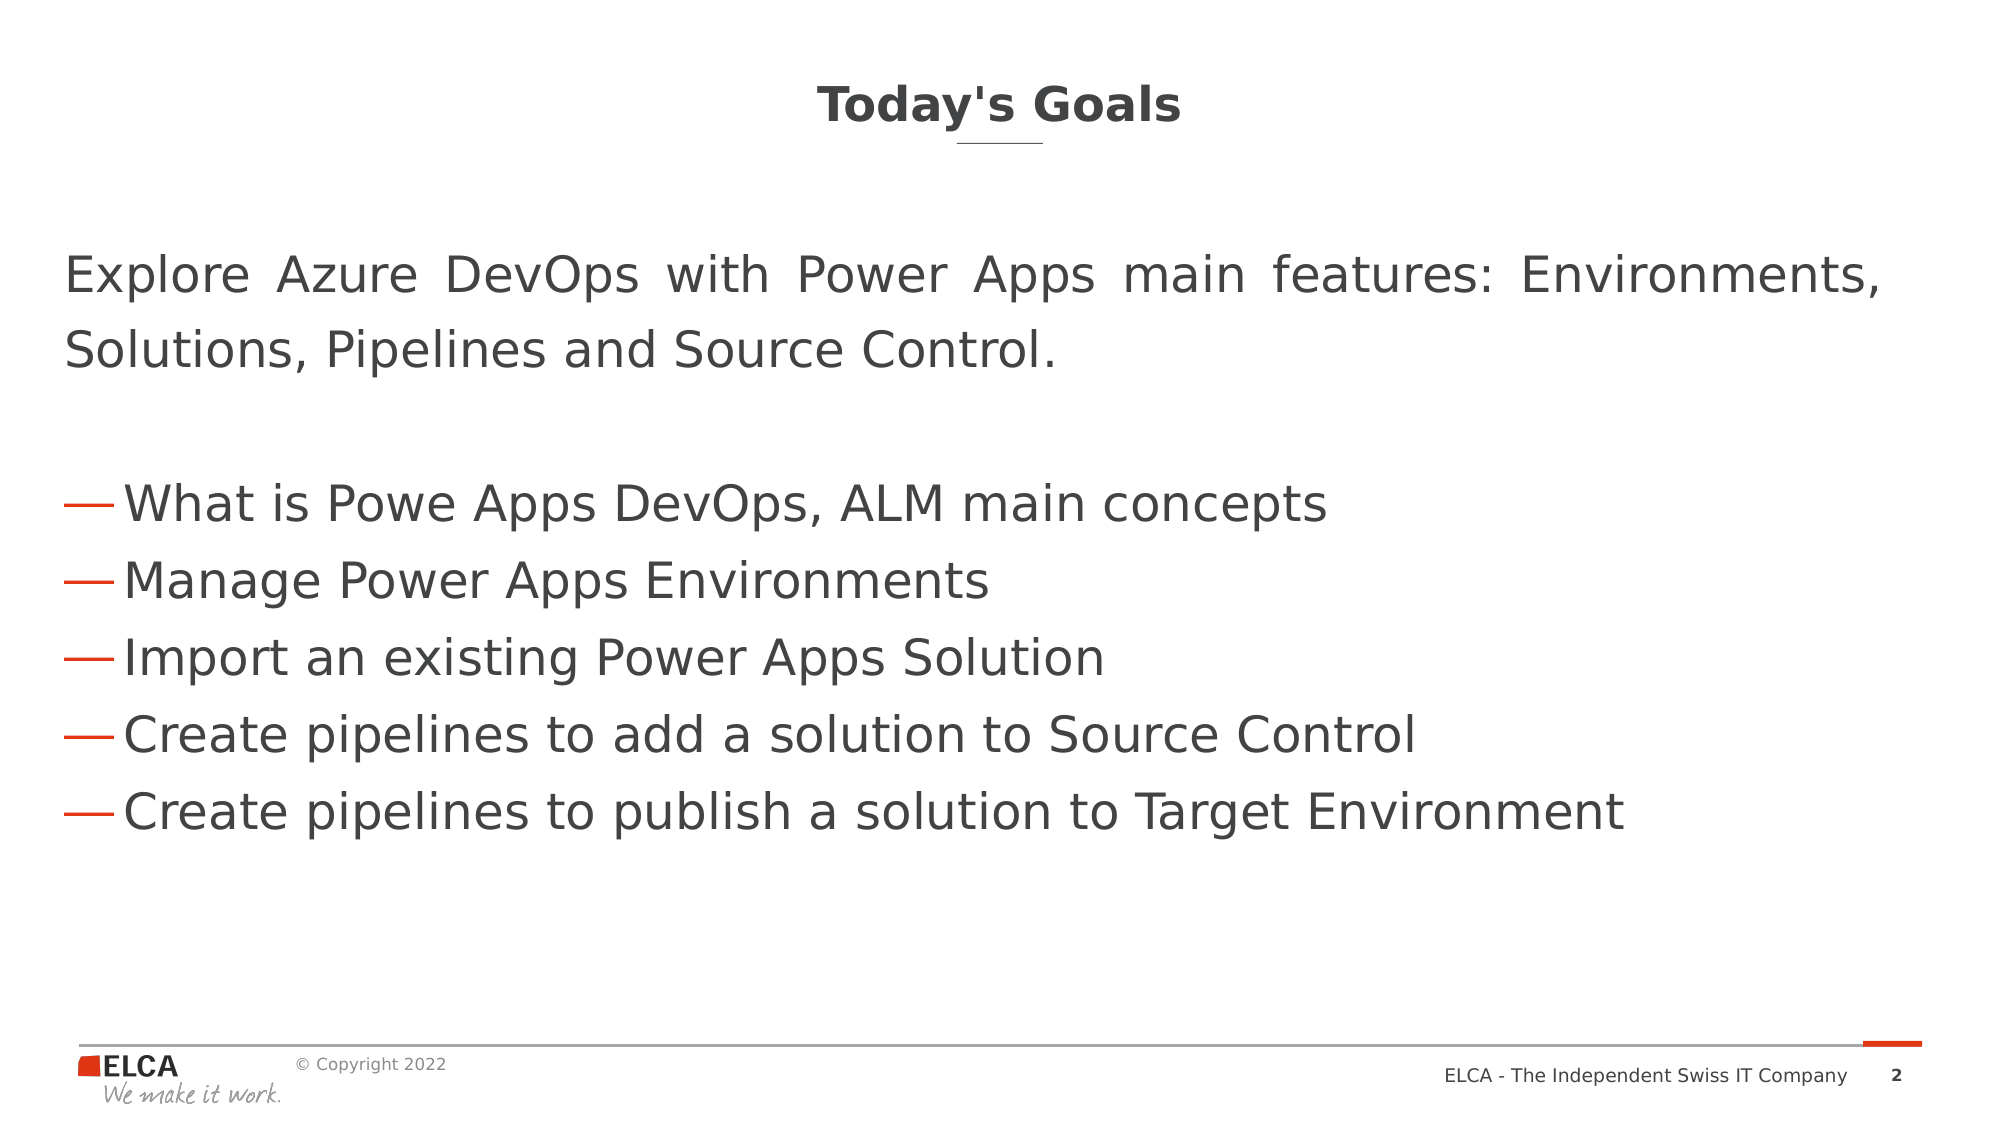

# Today's Goals
Explore Azure DevOps with Power Apps main features: Environments, Solutions, Pipelines and Source Control.

What is Powe Apps DevOps, ALM main concepts
Manage Power Apps Environments
Import an existing Power Apps Solution
Create pipelines to add a solution to Source Control
Create pipelines to publish a solution to Target Environment

ELCA - The Independent Swiss IT Company
2